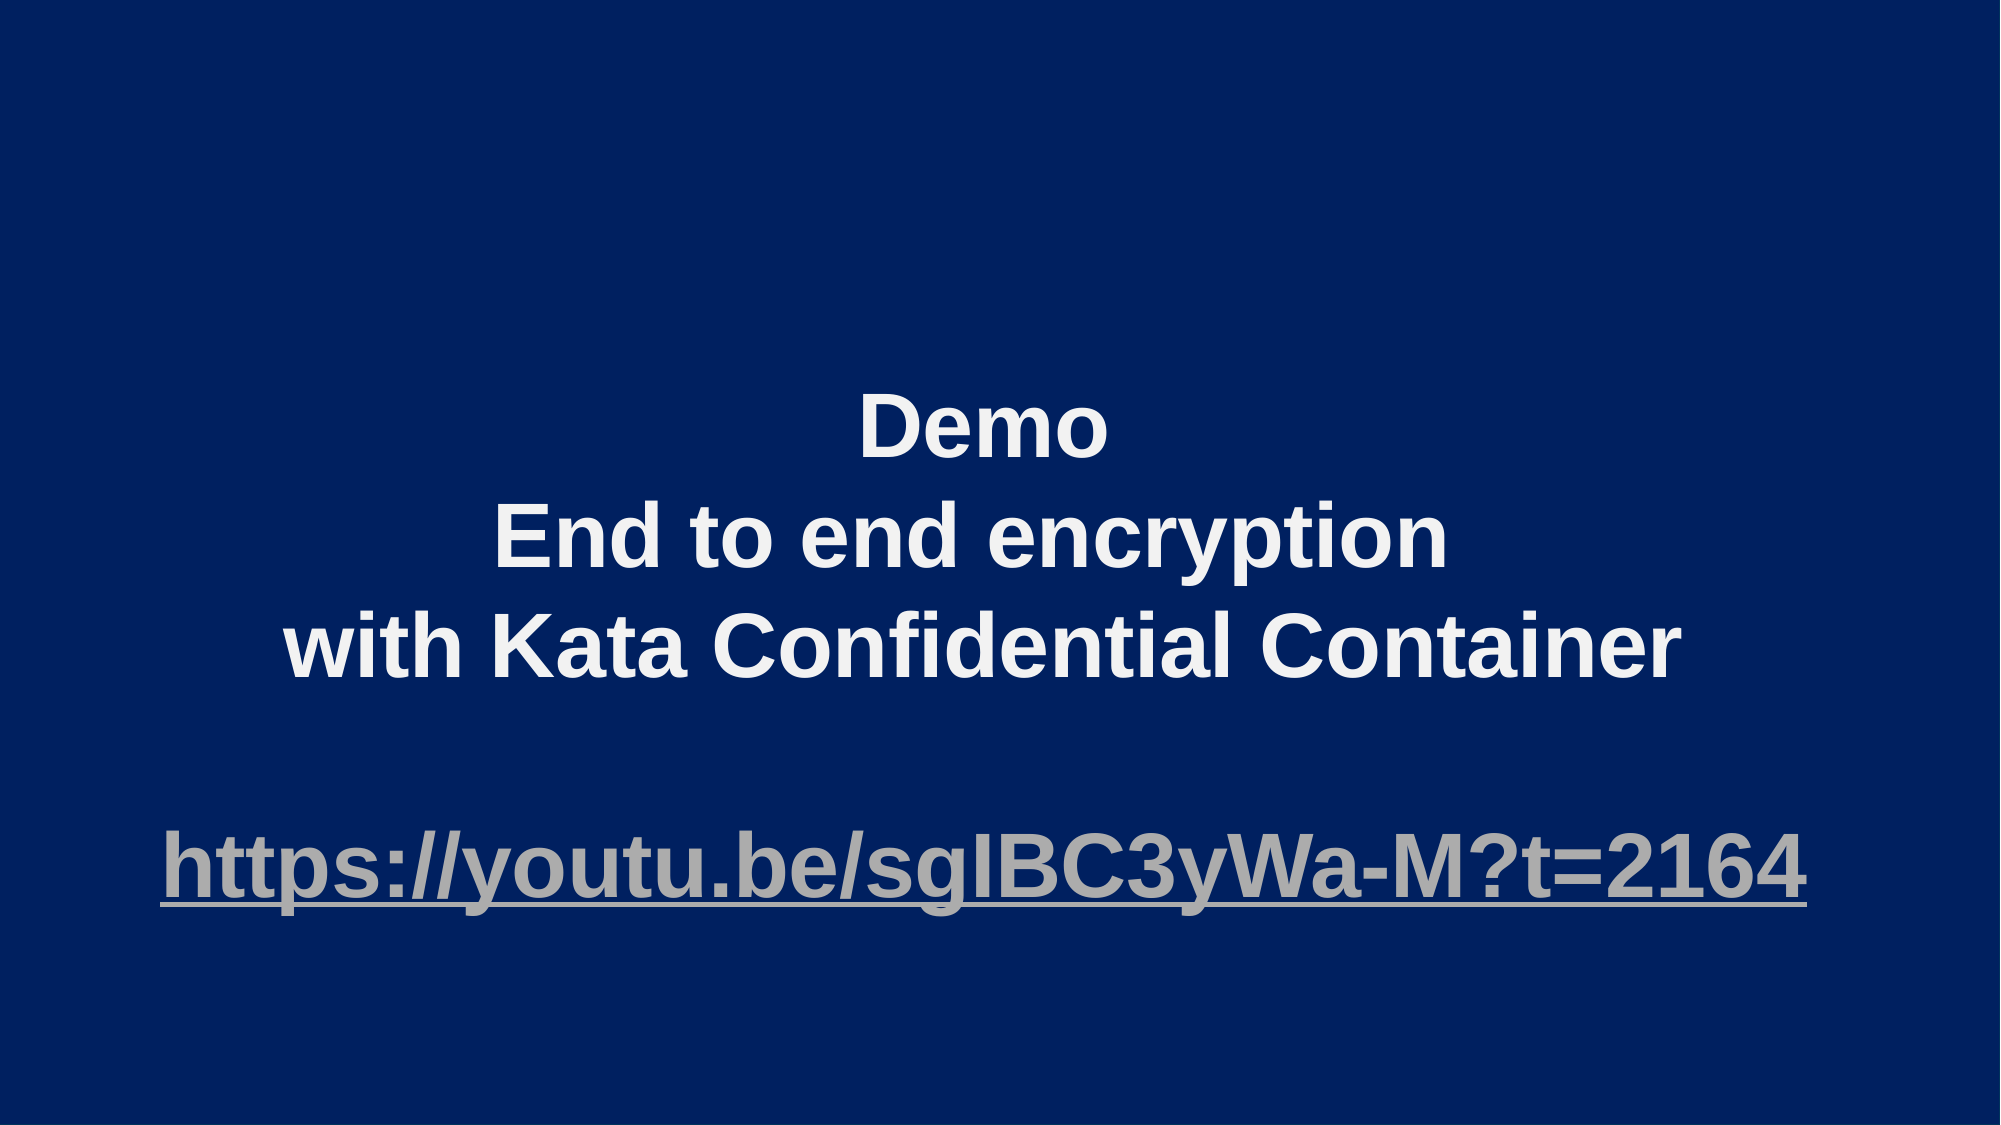

Demo
End to end encryption
with Kata Confidential Container
https://youtu.be/sgIBC3yWa-M?t=2164